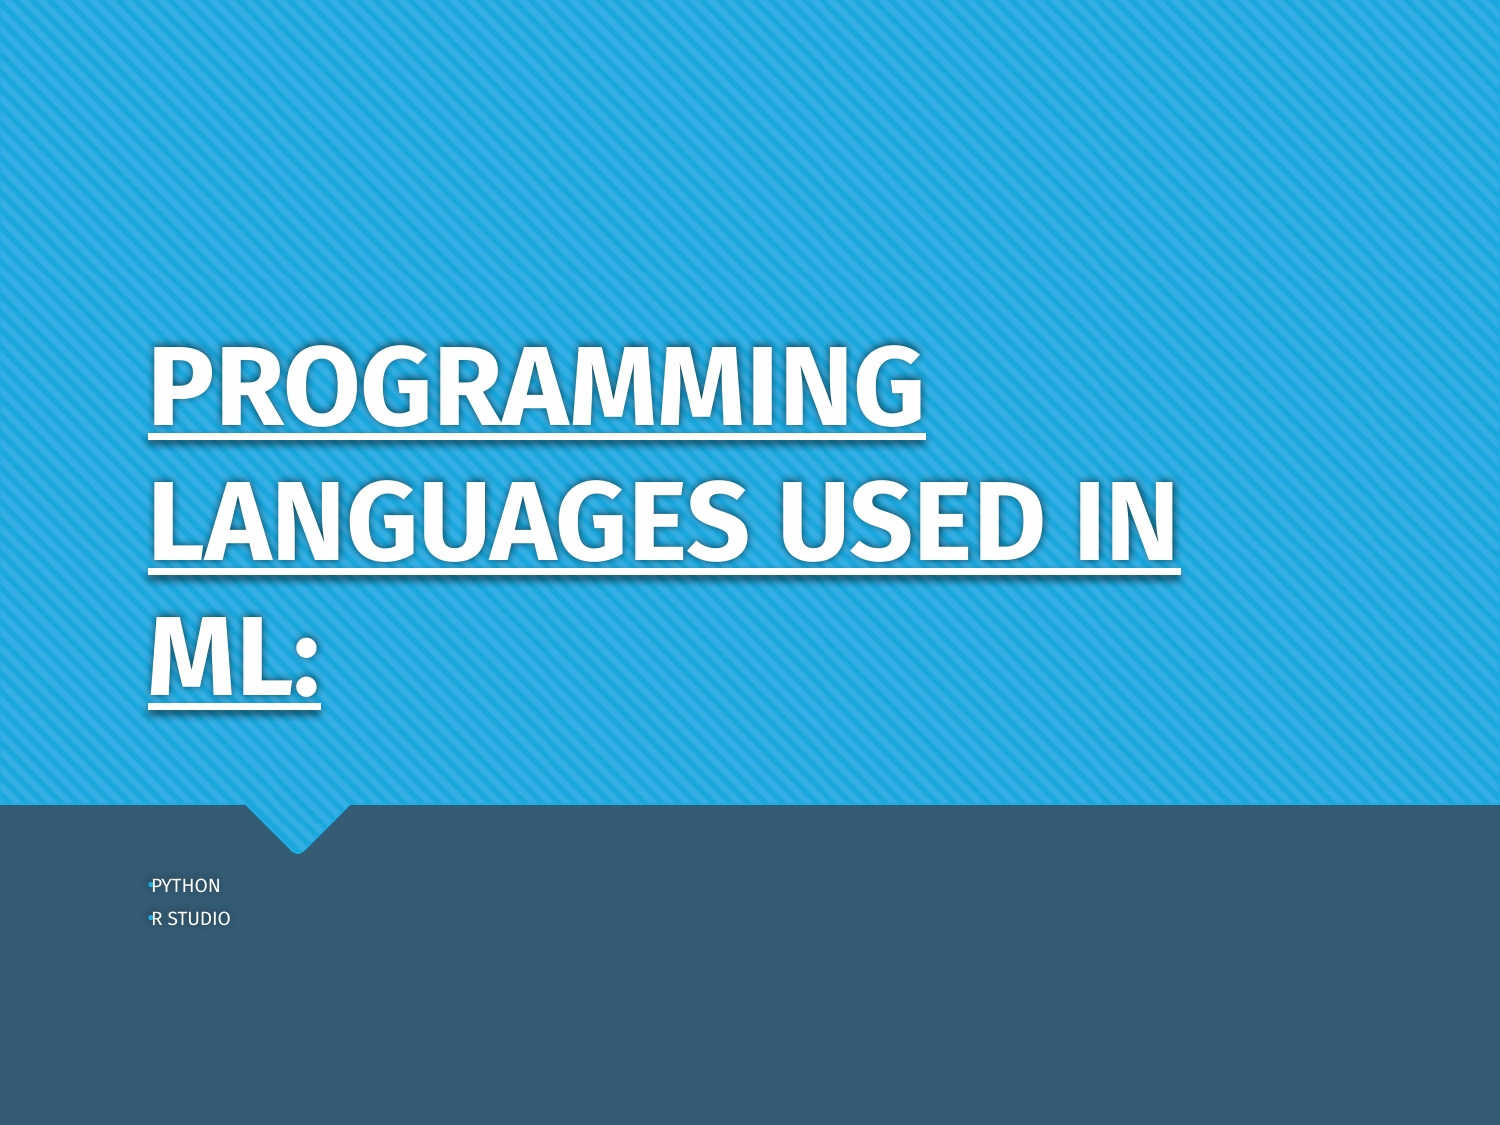

# PROGRAMMING LANGUAGES USED IN ML:
PYTHON
R STUDIO